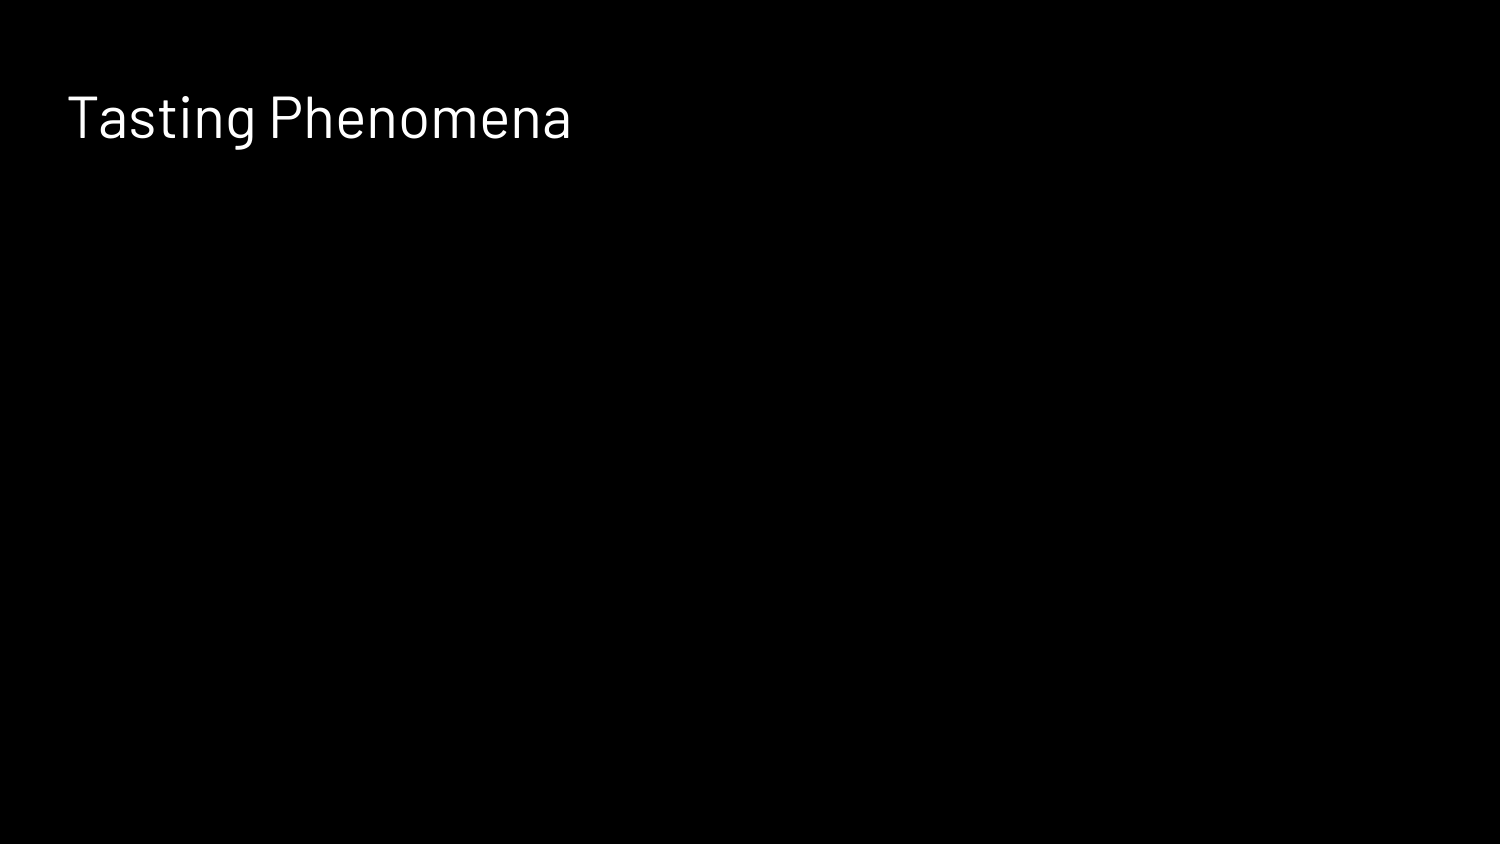

# Tasting Phenomena
Imagine that you are holding a lemon (and really do this read this slowly and immerse yourself as fully as you can in the imaginative experience). You can see it in your hand. You can see its yellow colour and feel its texture. Now imagine cutting into the lemon with a knife so the juice oozes out and may even squirt a little at you. Imagine bringing the lemon up to your mouth and biting deeply into its flesh so you feel the juice filling your mouth and taste that sharp tang' of fresh lemon. As you exercise your imagination in this way, you will probably find yourself beginning to salivate somewhat. Whilst this may not work for everyone just through reading it through (fixed, written words are no substitute for a live, dynamic hypnotic facilitation full immersion in this as an imagined experience invariably creates changes to salivation and mouth sensation for all normally functioning human beings.